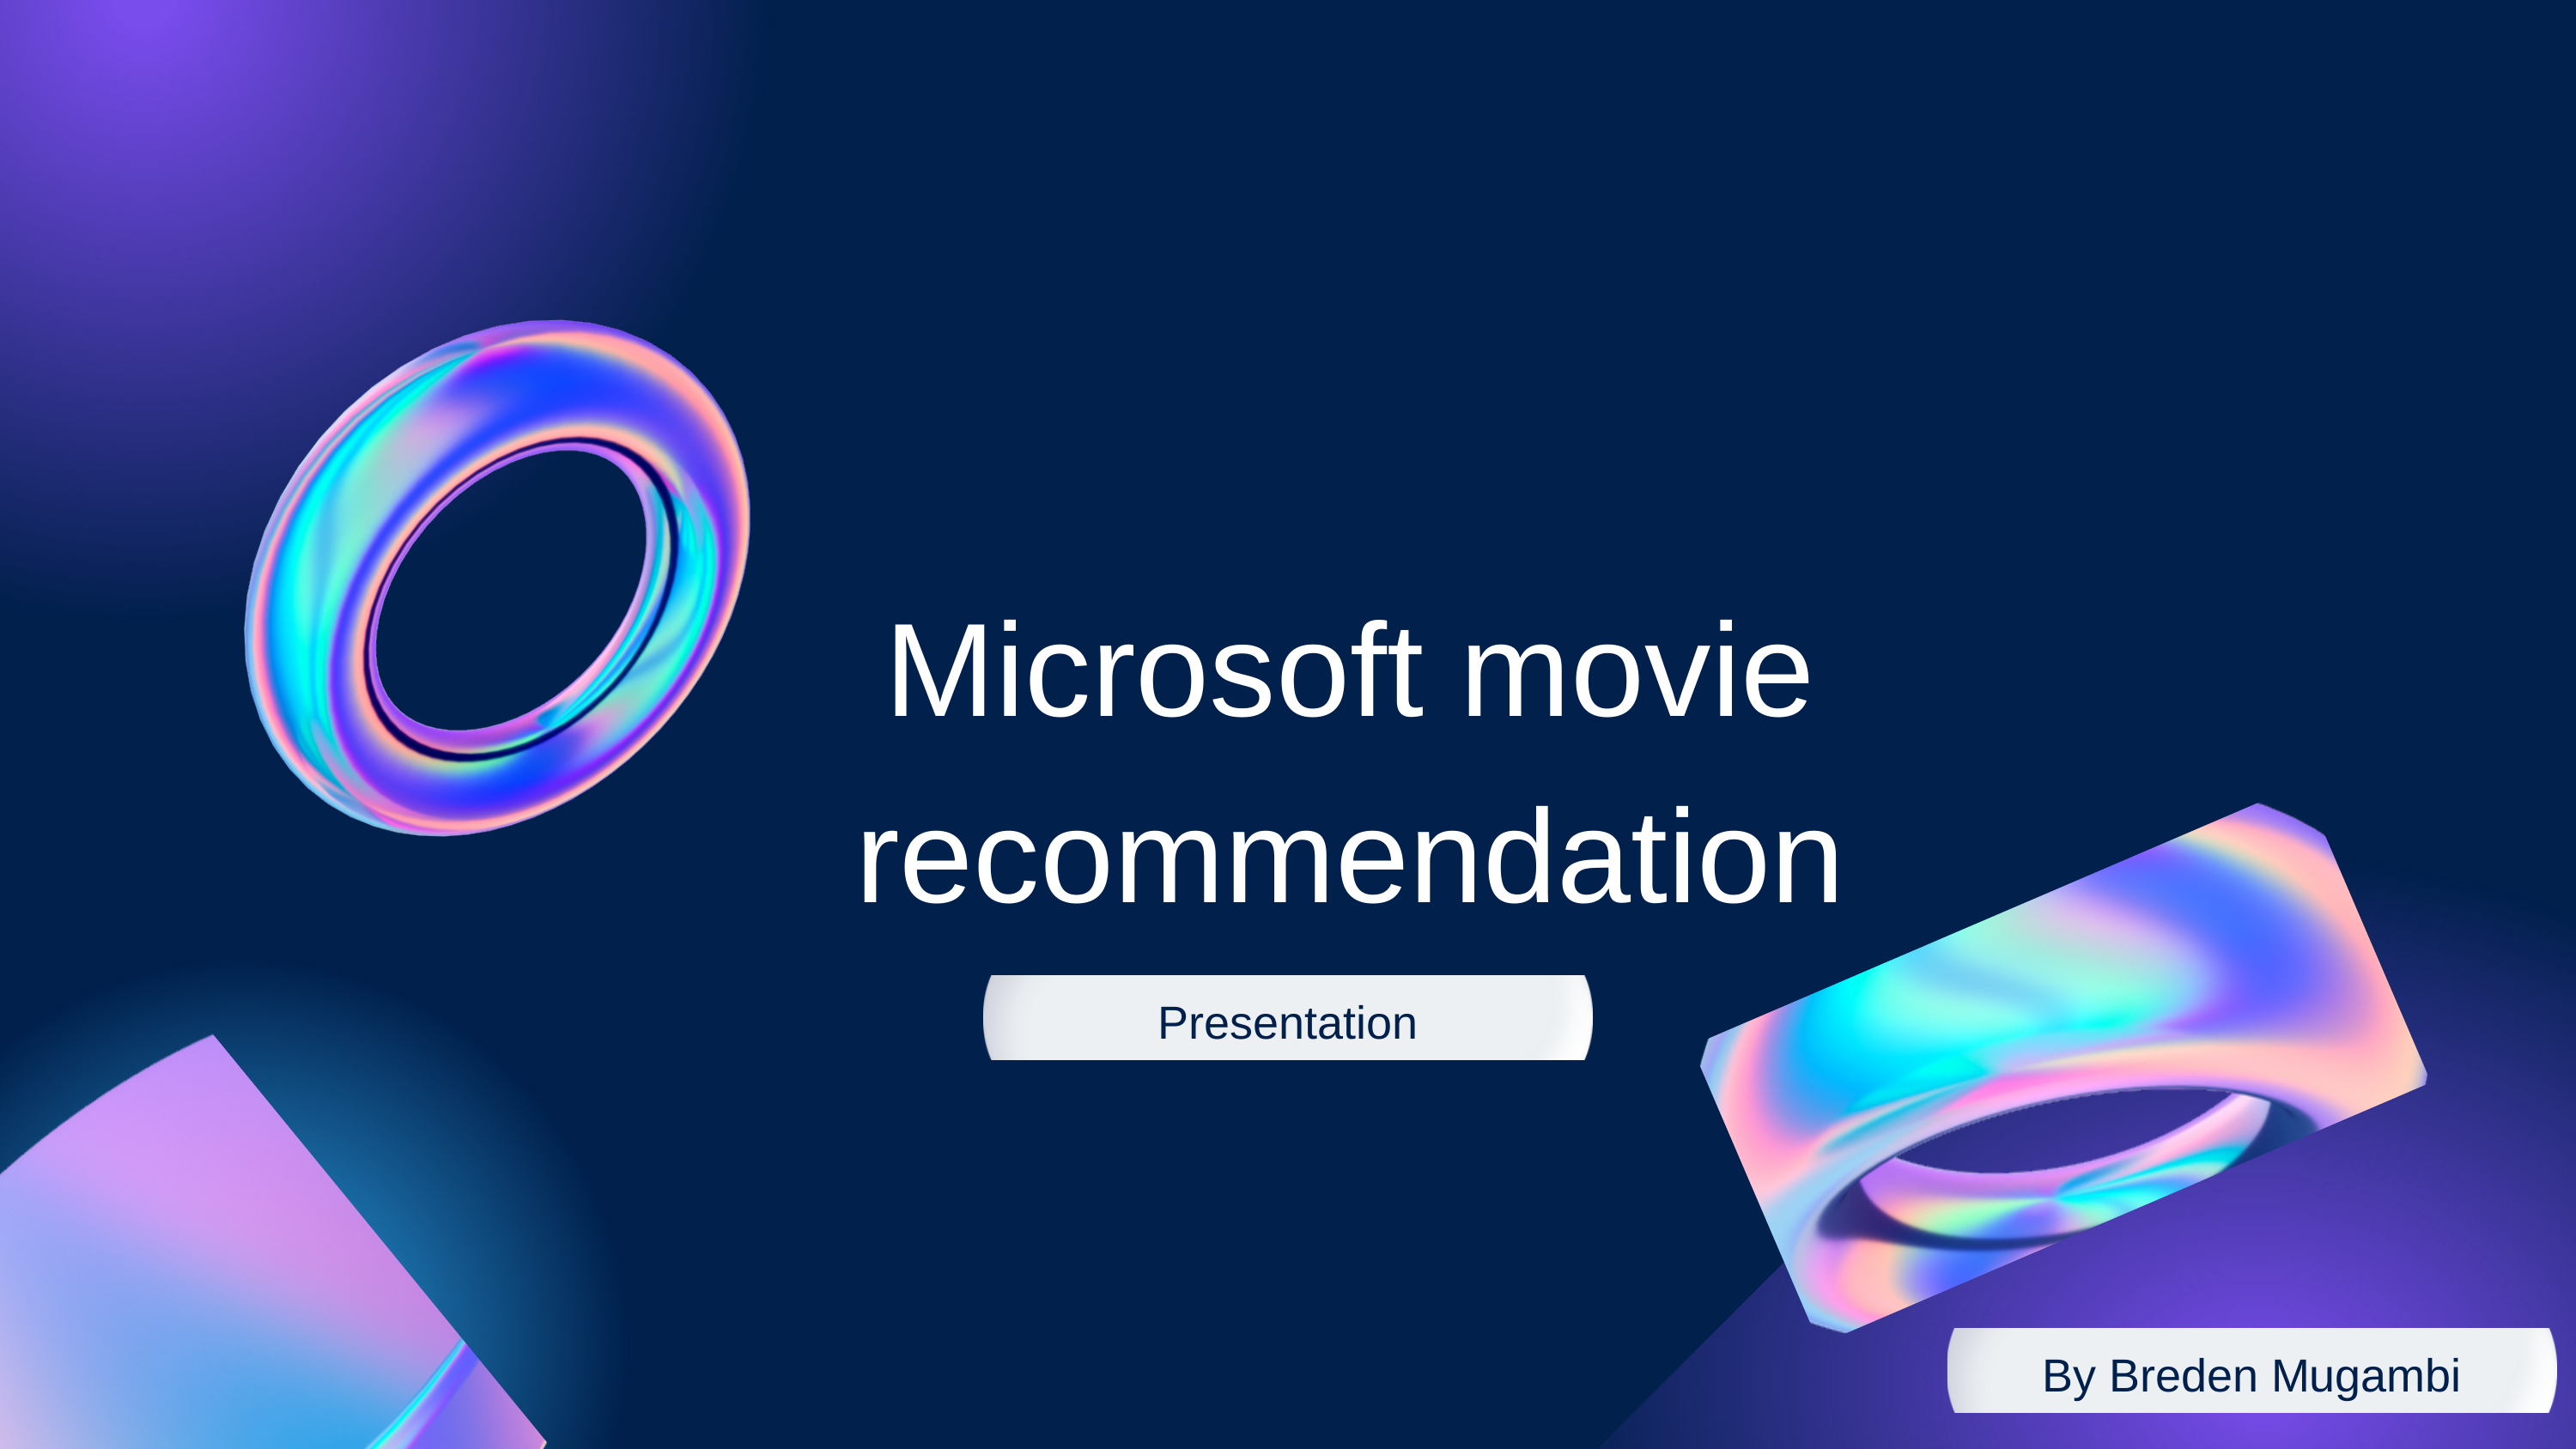

Microsoft movie recommendation

Presentation

By Breden Mugambi